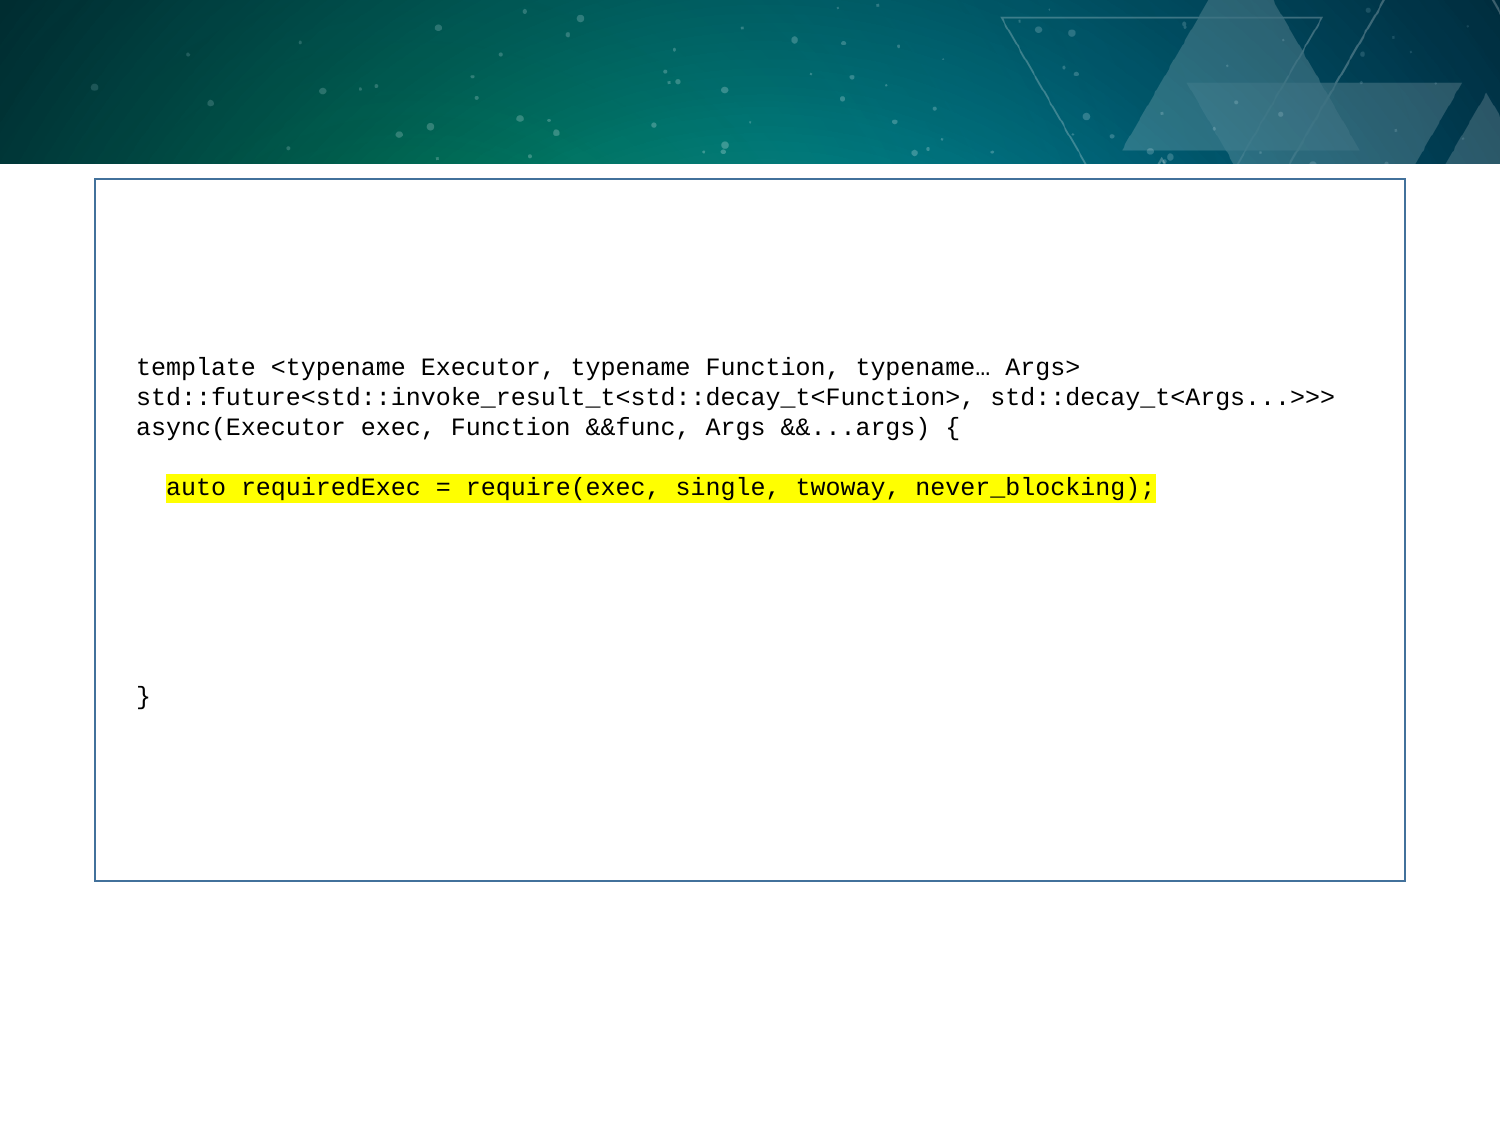

template <typename Executor, typename Function, typename… Args>
  std::future<std::invoke_result_t<std::decay_t<Function>, std::decay_t<Args...>>>
  async(Executor exec, Function &&func, Args &&...args) {

    auto requiredExec = require(exec, single, twoway, never_blocking);

  }